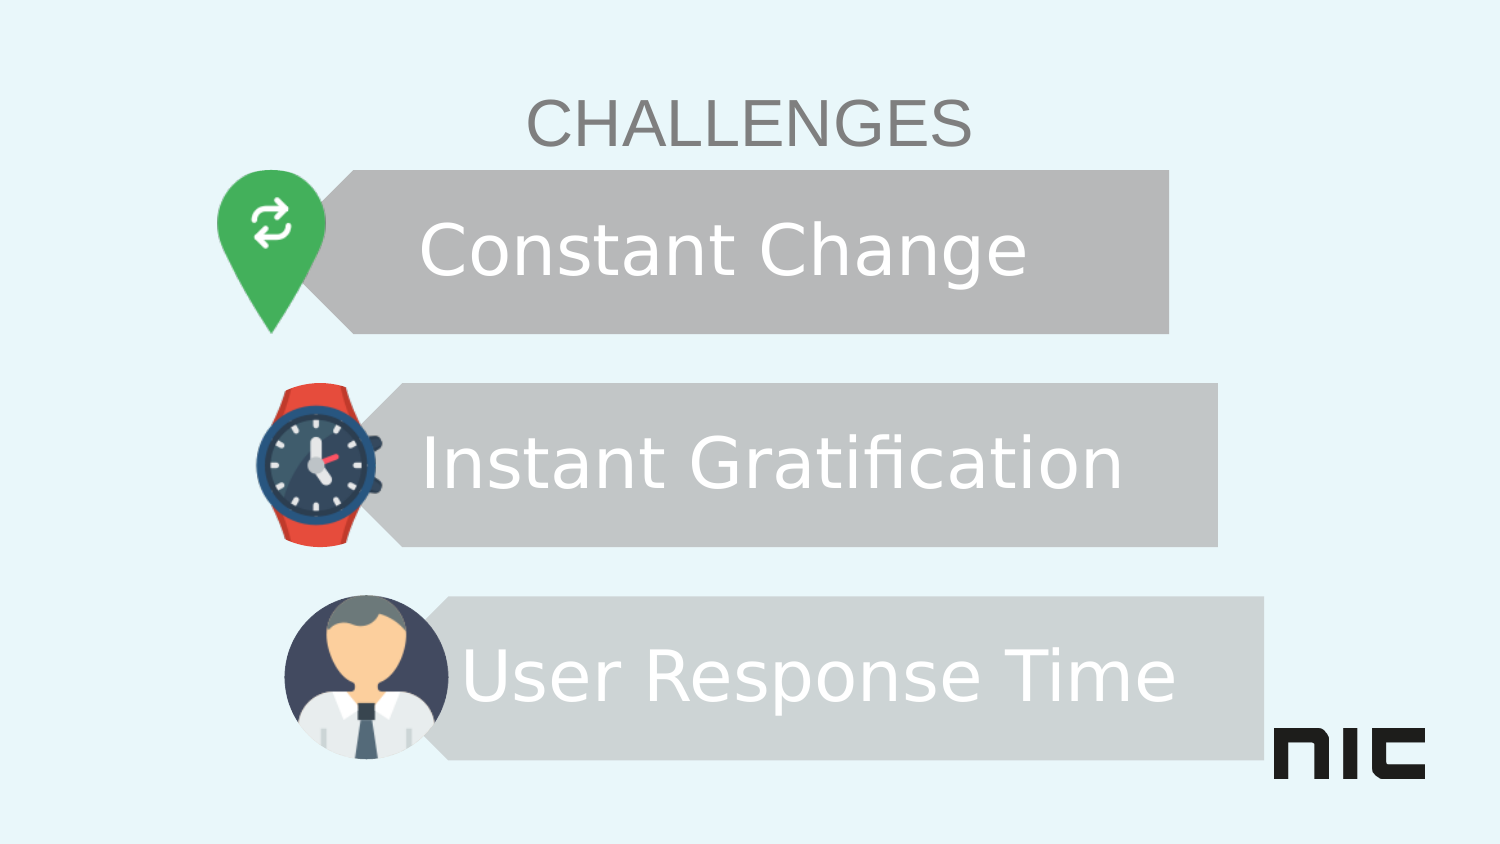

# Challenges
Constant Change
Instant Gratification
User Response Time